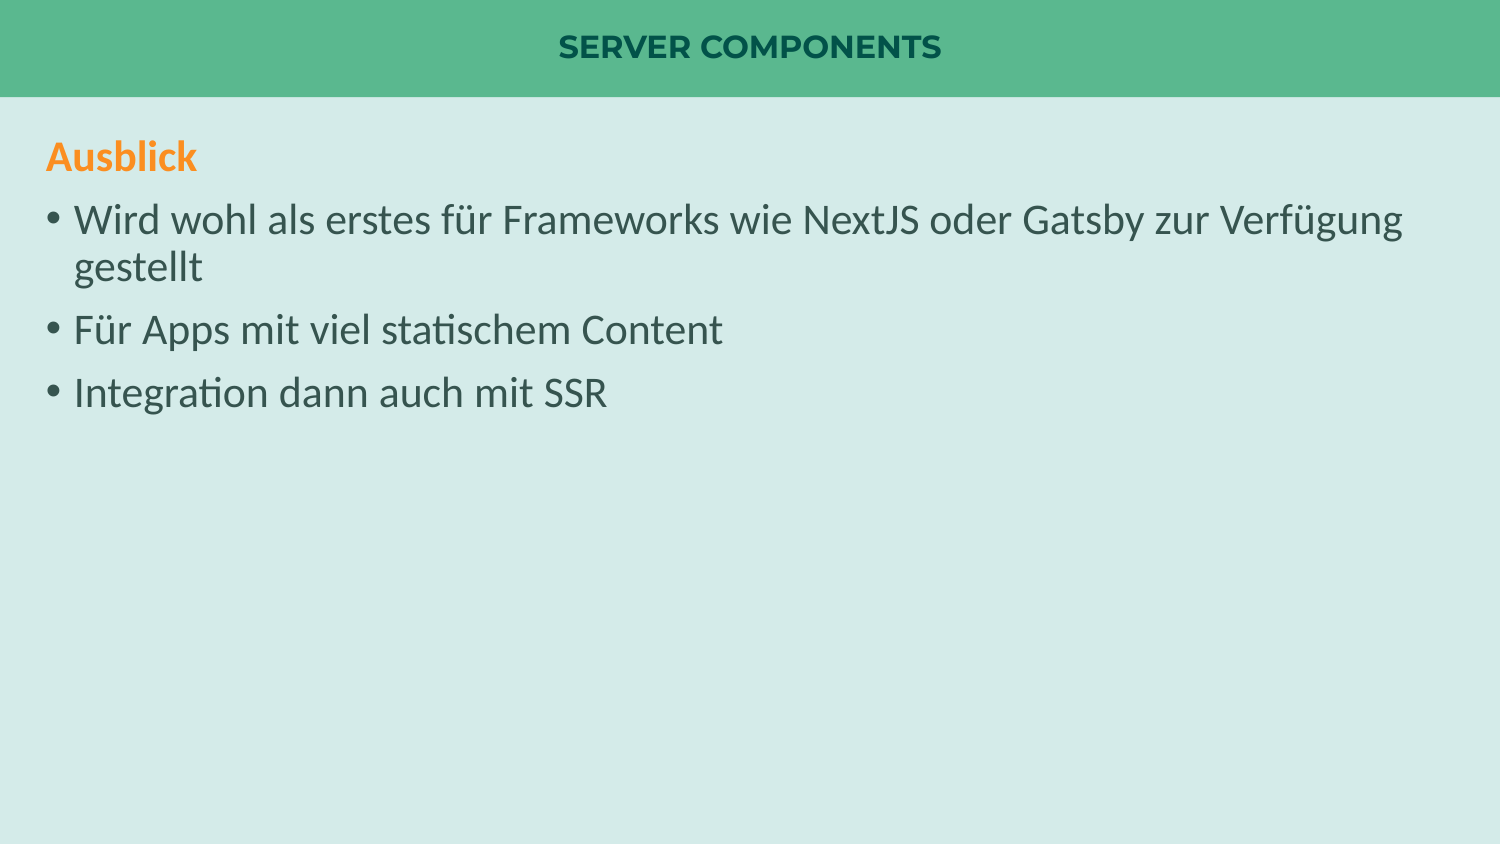

# Server Components
Ausblick
Wird wohl als erstes für Frameworks wie NextJS oder Gatsby zur Verfügung gestellt
Für Apps mit viel statischem Content
Integration dann auch mit SSR